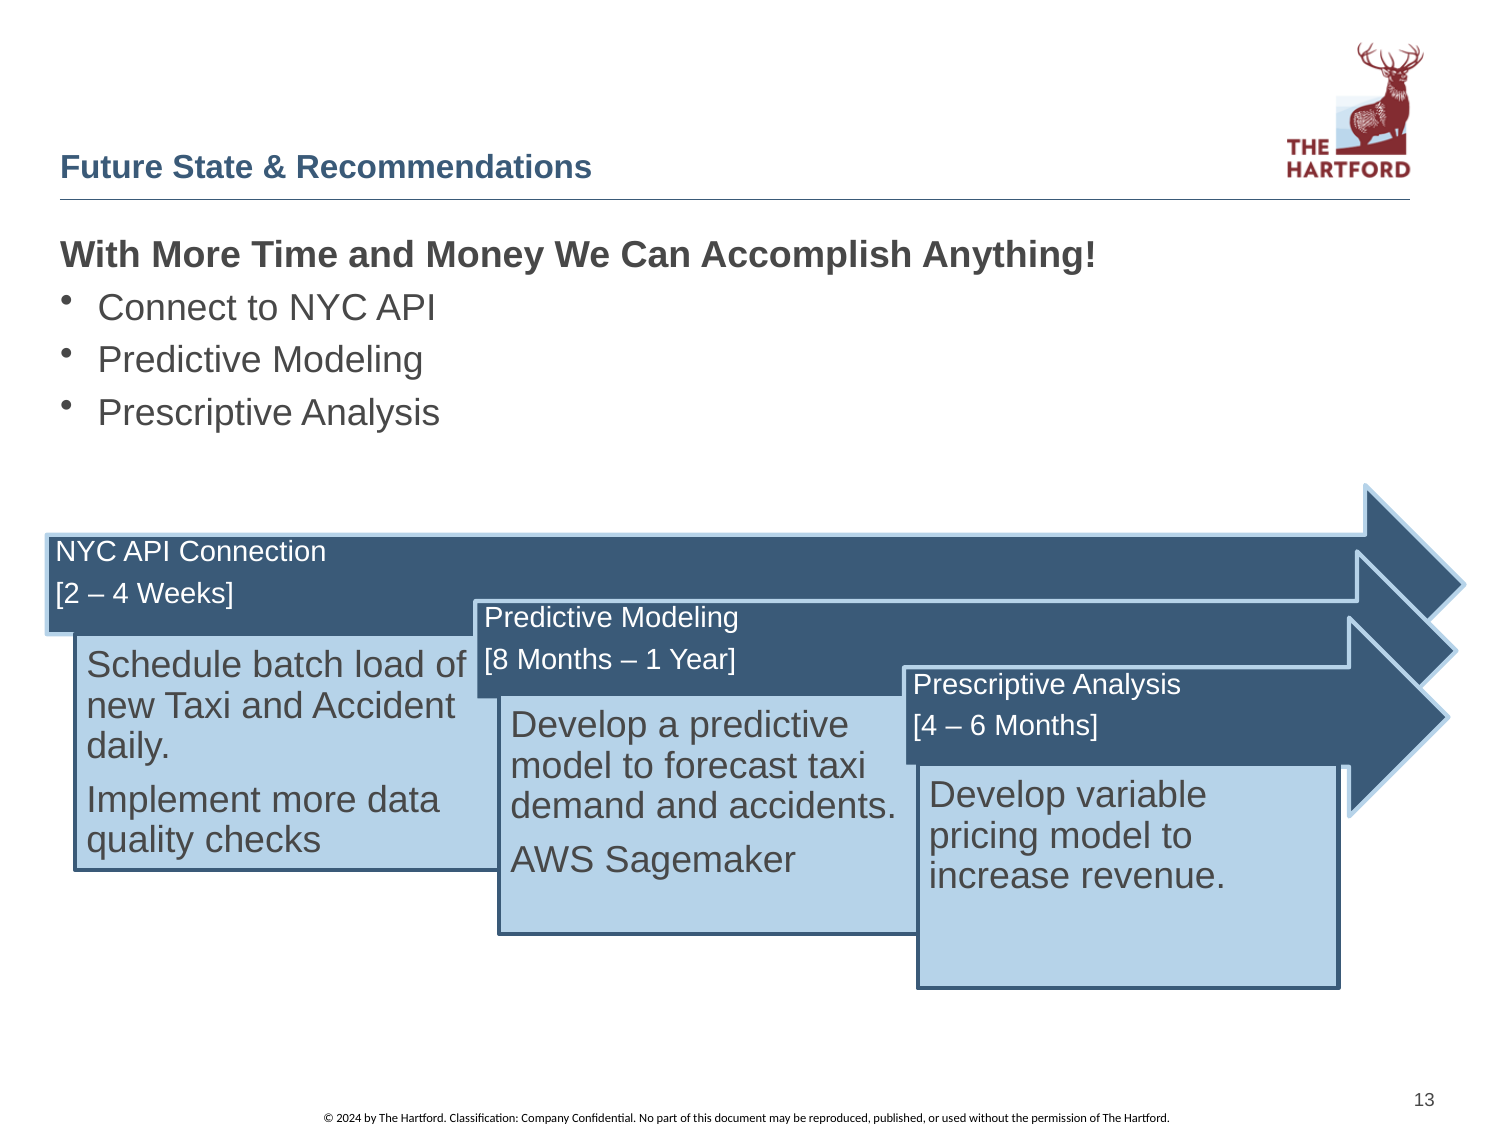

# Future State & Recommendations
With More Time and Money We Can Accomplish Anything!
Connect to NYC API
Predictive Modeling
Prescriptive Analysis
NYC API Connection
[2 – 4 Weeks]
Schedule batch load of new Taxi and Accident daily.
Implement more data quality checks

Predictive Modeling
[8 Months – 1 Year]
Develop a predictive model to forecast taxi demand and accidents.
AWS Sagemaker
Prescriptive Analysis
[4 – 6 Months]
Develop variable pricing model to increase revenue.
13